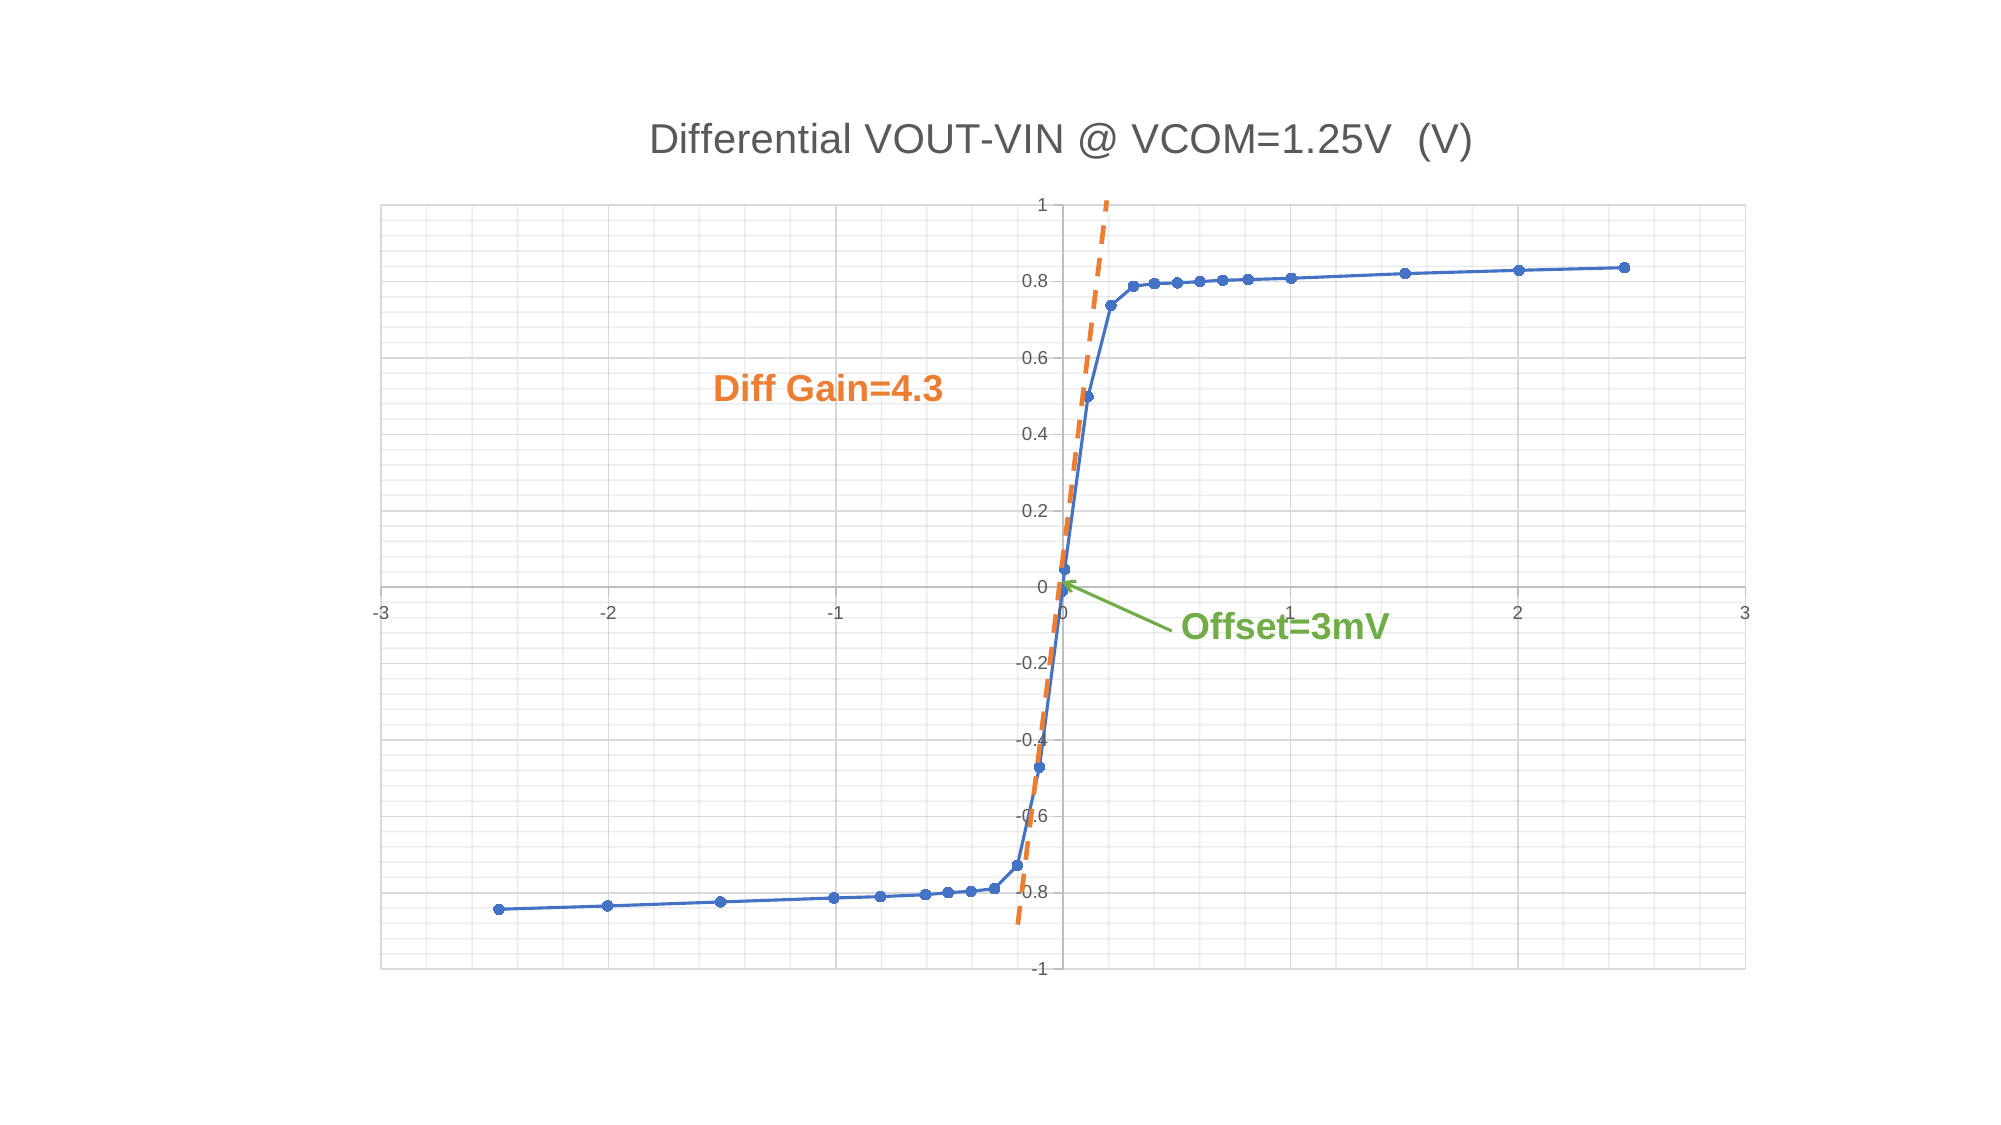

### Chart: Differential VOUT-VIN @ VCOM=1.25V  (V)

| Category | VOUT DIFF @ VCOM=1.25V (V) |
|---|---|
Diff Gain=4.3
Offset=3mV